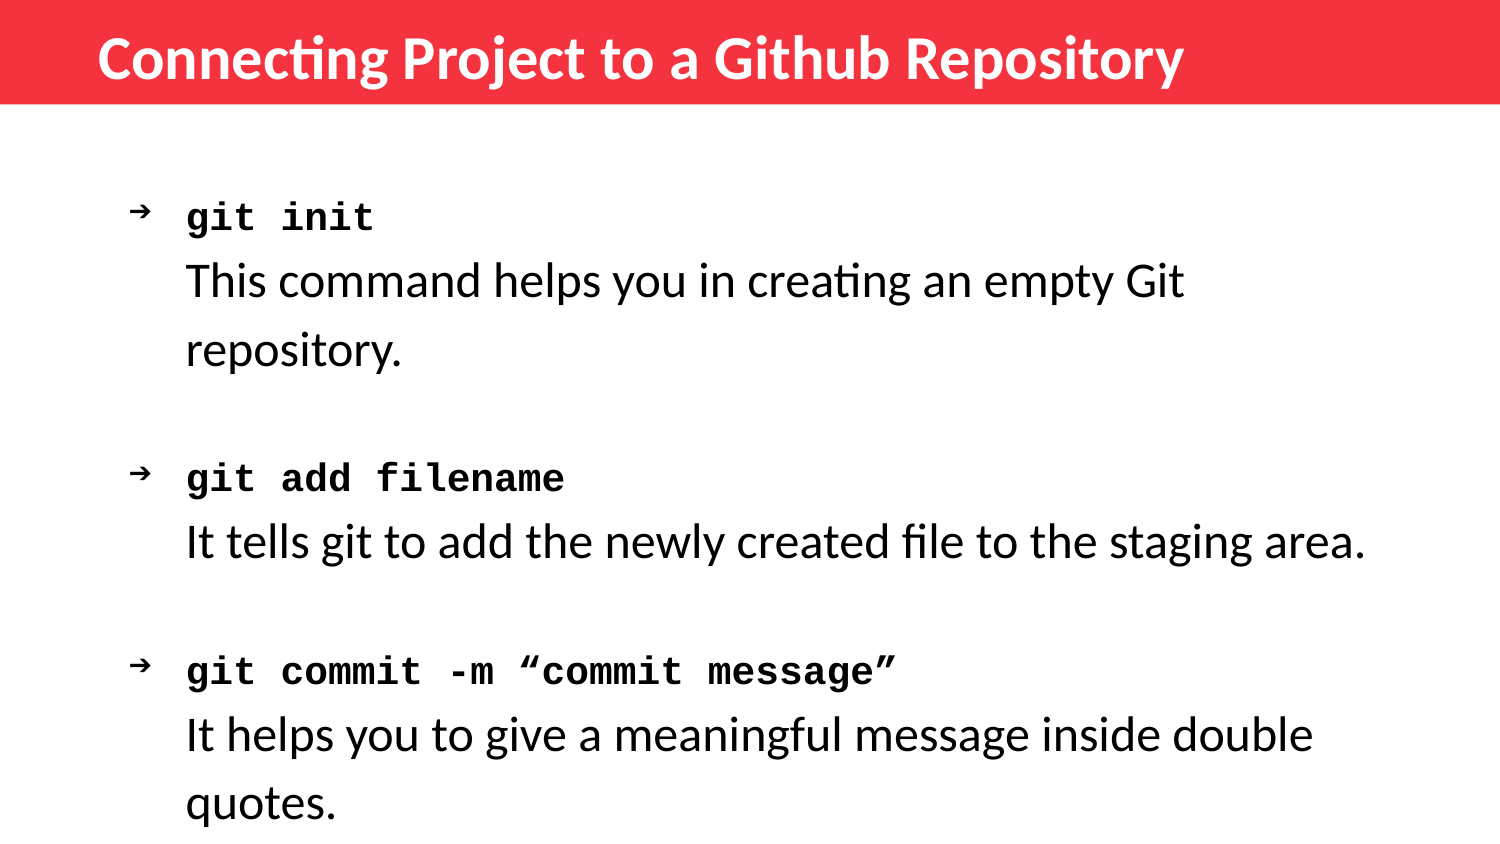

Connecting Project to a Github Repository

git init
This command helps you in creating an empty Git
repository.

git add filename
It tells git to add the newly created file to the staging area.

git commit -m “commit message”
It helps you to give a meaningful message inside double quotes.